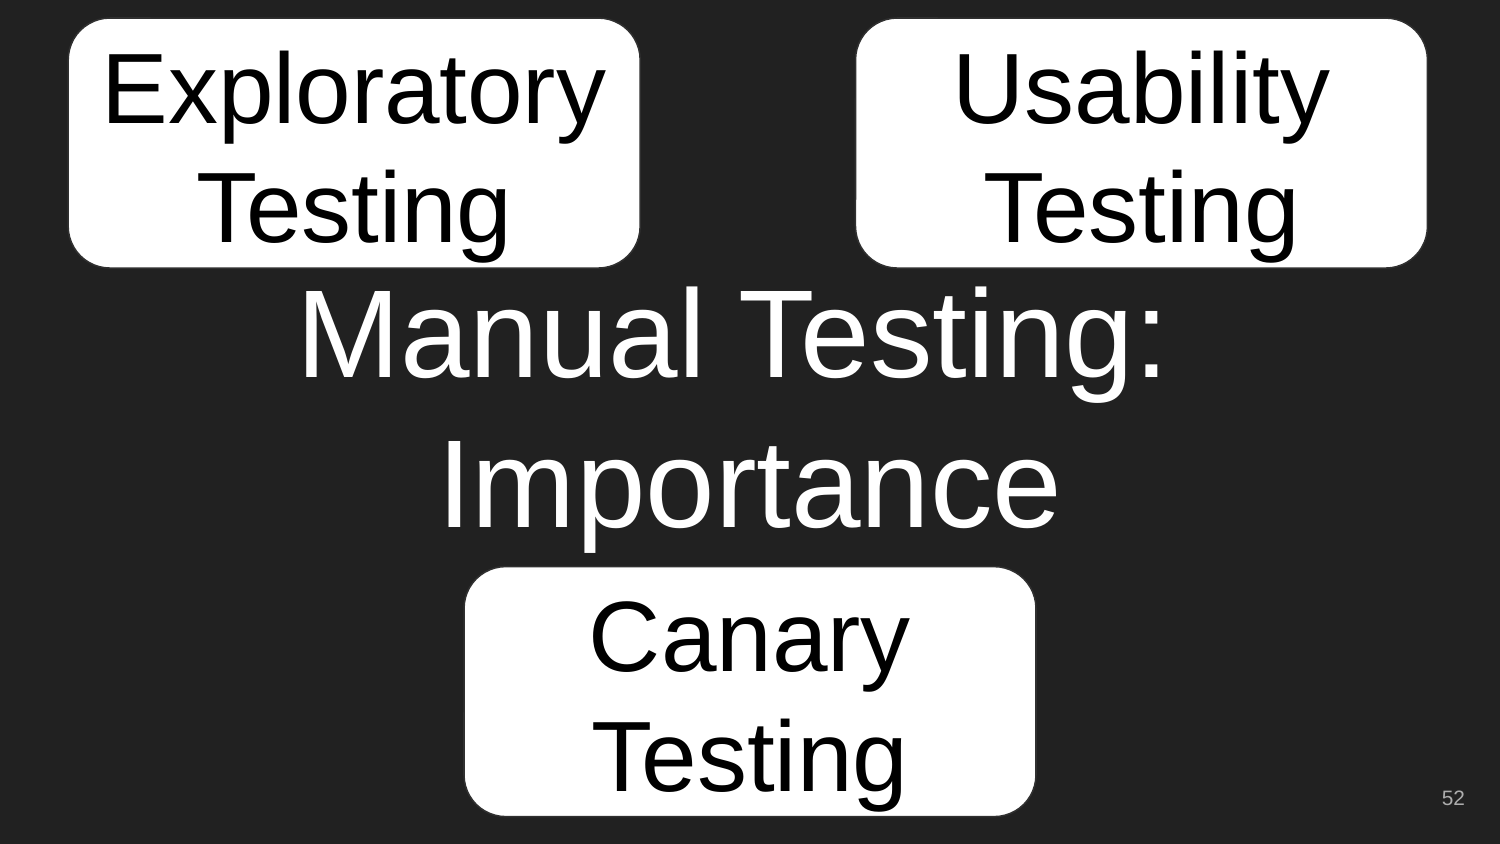

Exploratory Testing
Usability Testing
# Manual Testing:
Importance
Canary Testing
52